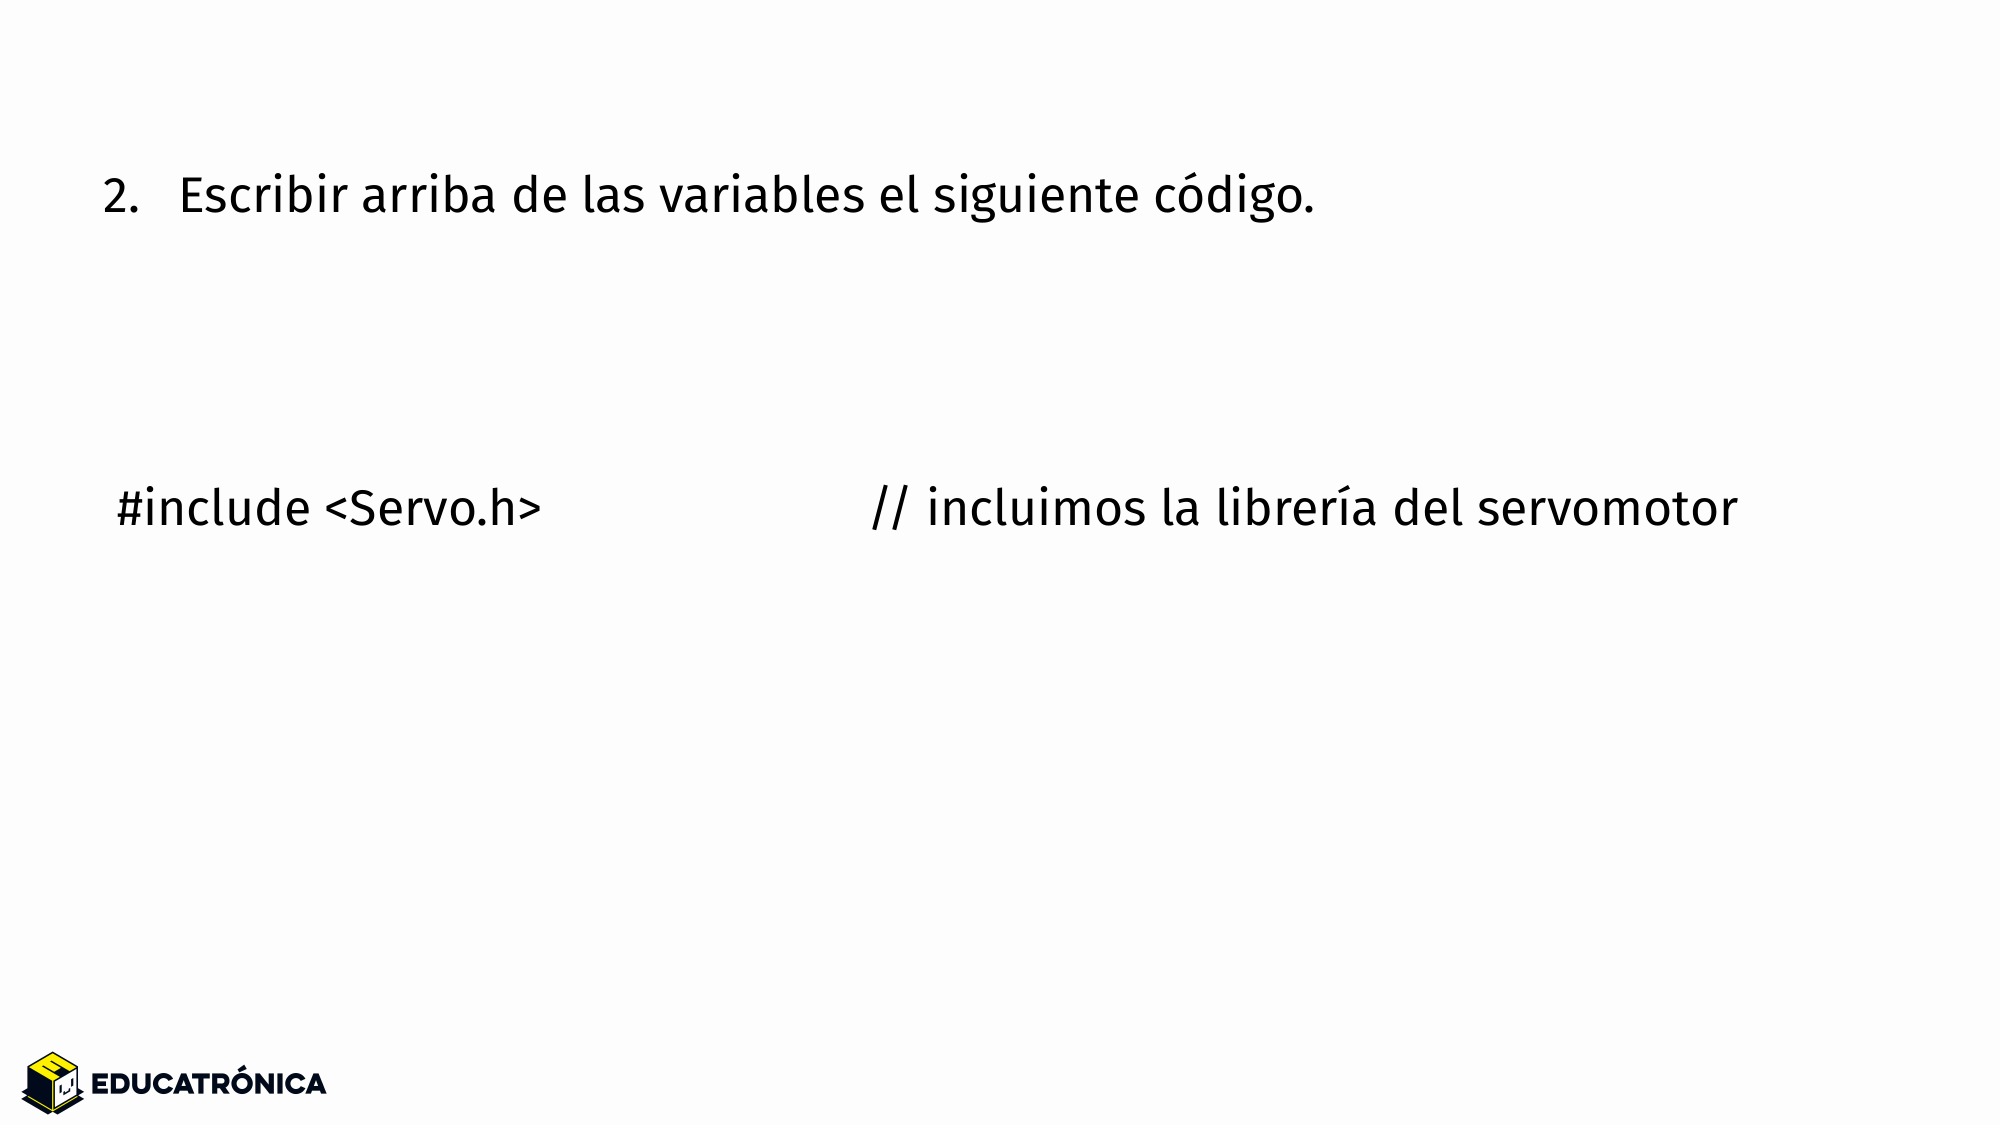

Escribir arriba de las variables el siguiente código.

#include <Servo.h>               	// incluimos la librería del servomotor